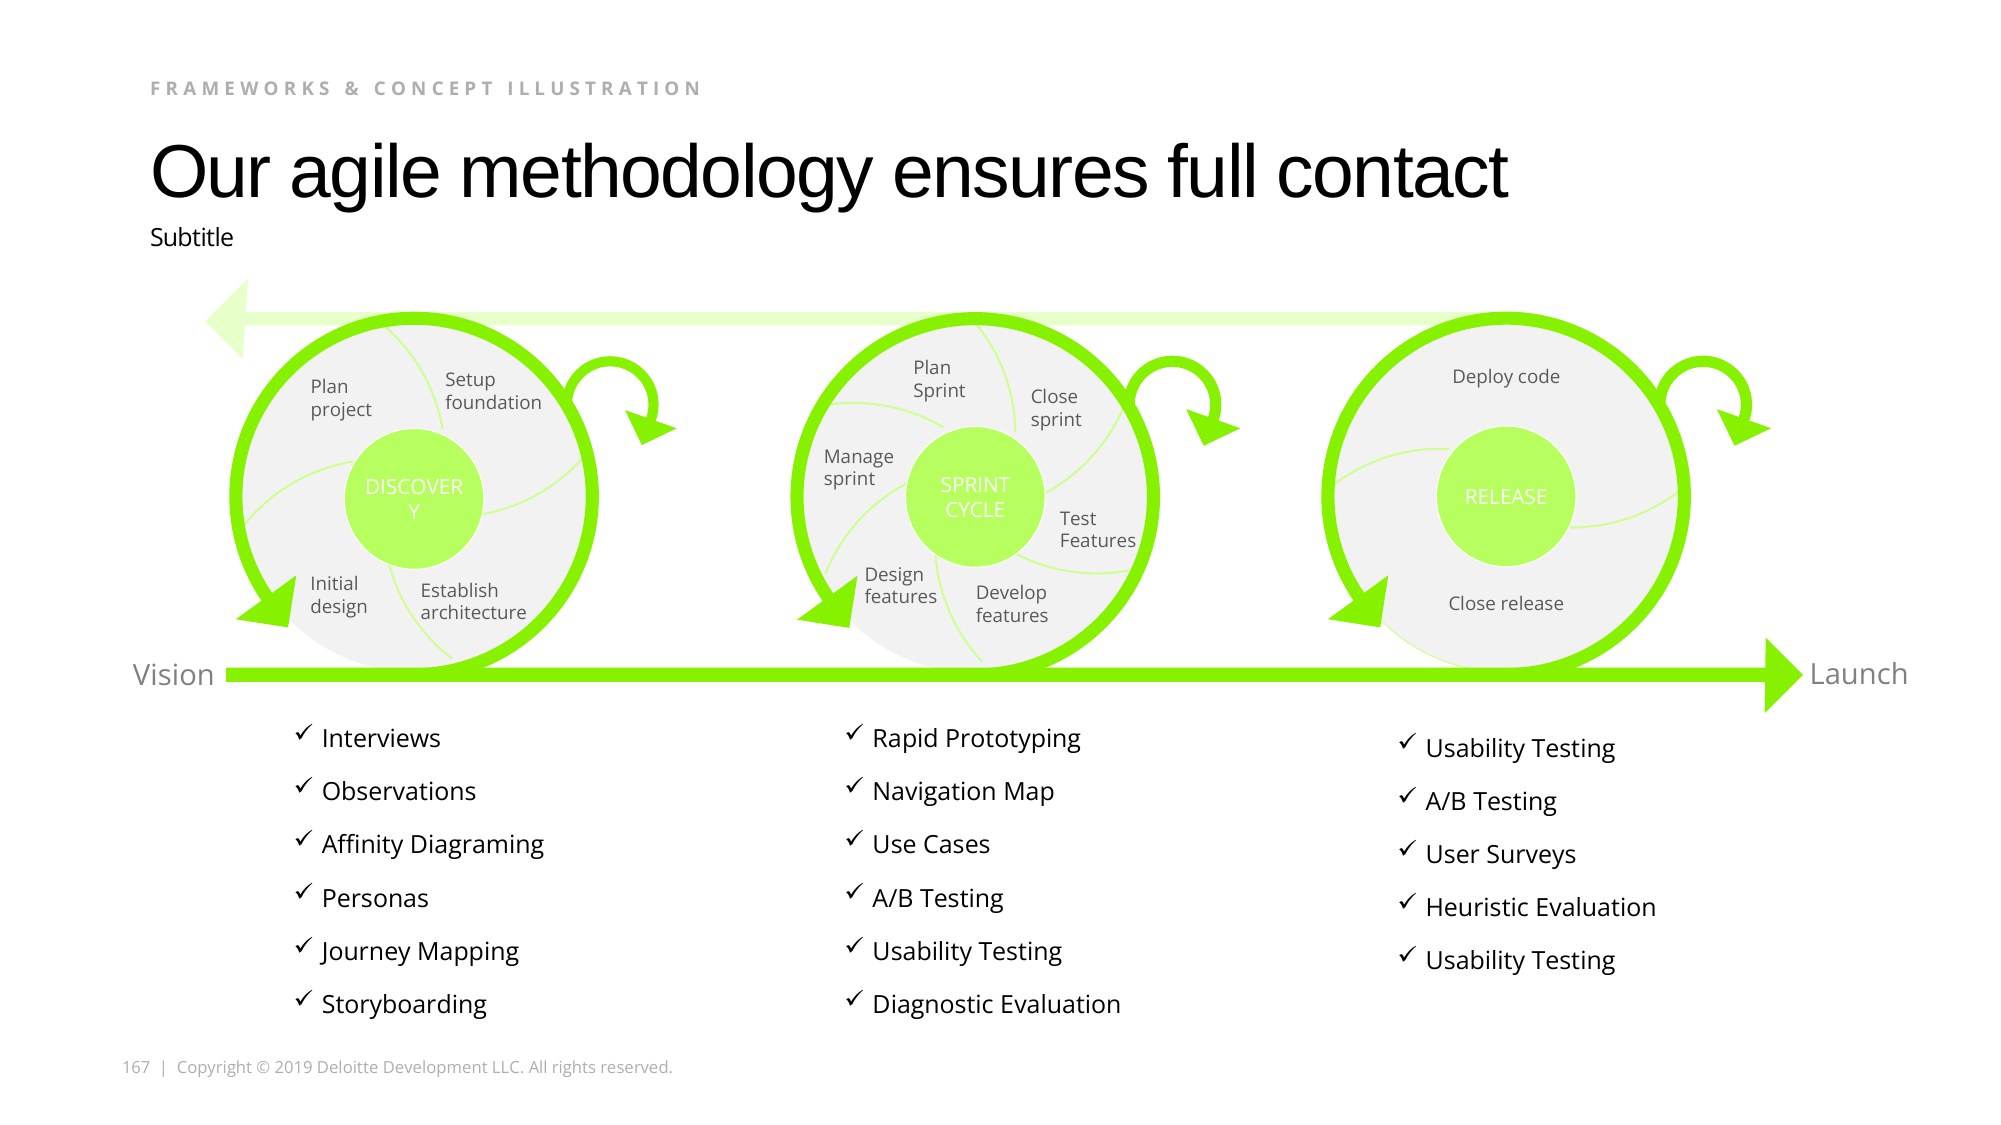

FRAMEWORKS & CONCEPT ILLUSTRATION

# Our agile methodology ensures full contact

Subtitle

Plan
Sprint

Deploy code
Setup
foundation
Plan
project
Close
sprint
RELEASE
SPRINT
CYCLE
DISCOVERY
Manage sprint
Test Features
Design features
Initial
design
Establish architecture
Develop features
Close release

Launch
Vision
Interviews
Observations
Affinity Diagraming
Personas
Journey Mapping
Storyboarding
Rapid Prototyping
Navigation Map
Use Cases
A/B Testing
Usability Testing
Diagnostic Evaluation
Usability Testing
A/B Testing
User Surveys
Heuristic Evaluation
Usability Testing